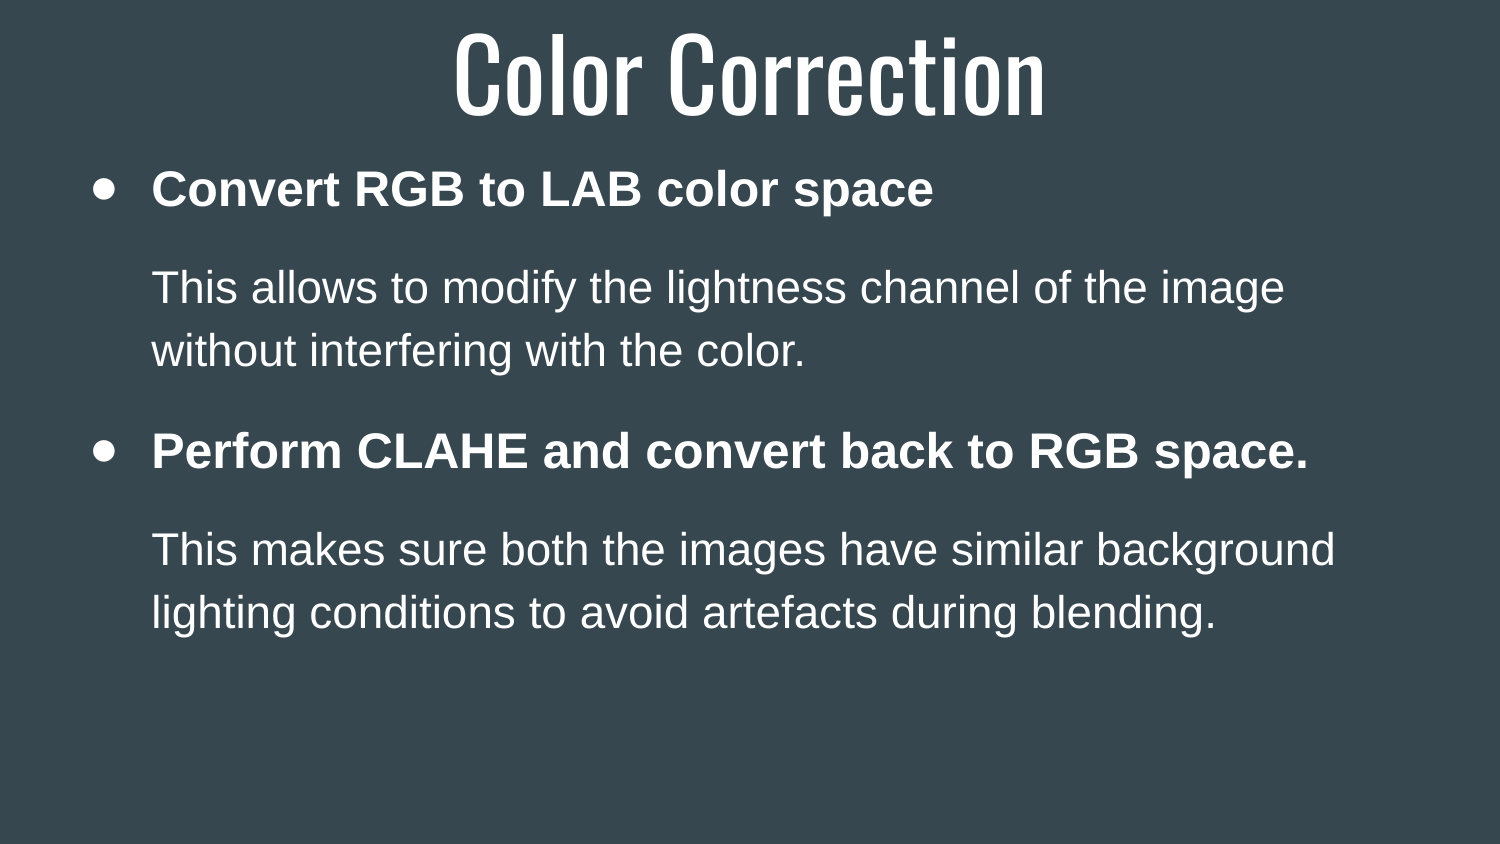

# Color Correction
Convert RGB to LAB color space
This allows to modify the lightness channel of the image without interfering with the color.
Perform CLAHE and convert back to RGB space.
This makes sure both the images have similar background lighting conditions to avoid artefacts during blending.